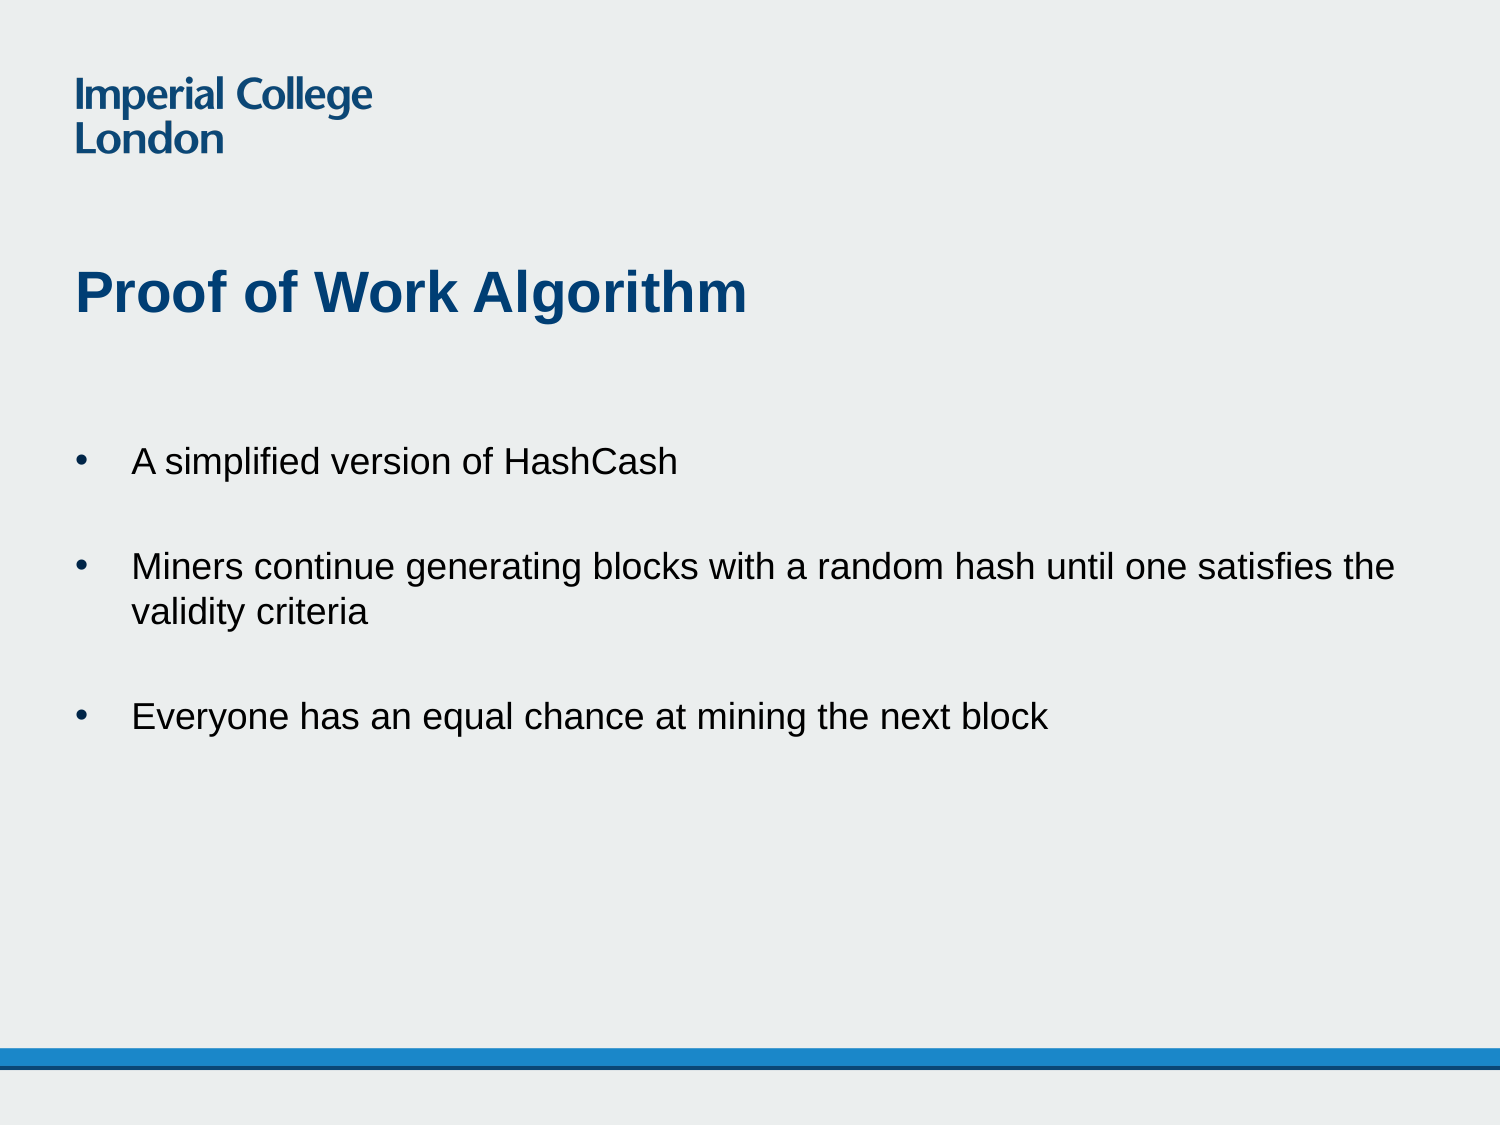

Proof of Work Algorithm

A simplified version of HashCash

Miners continue generating blocks with a random hash until one satisfies the validity criteria

Everyone has an equal chance at mining the next block